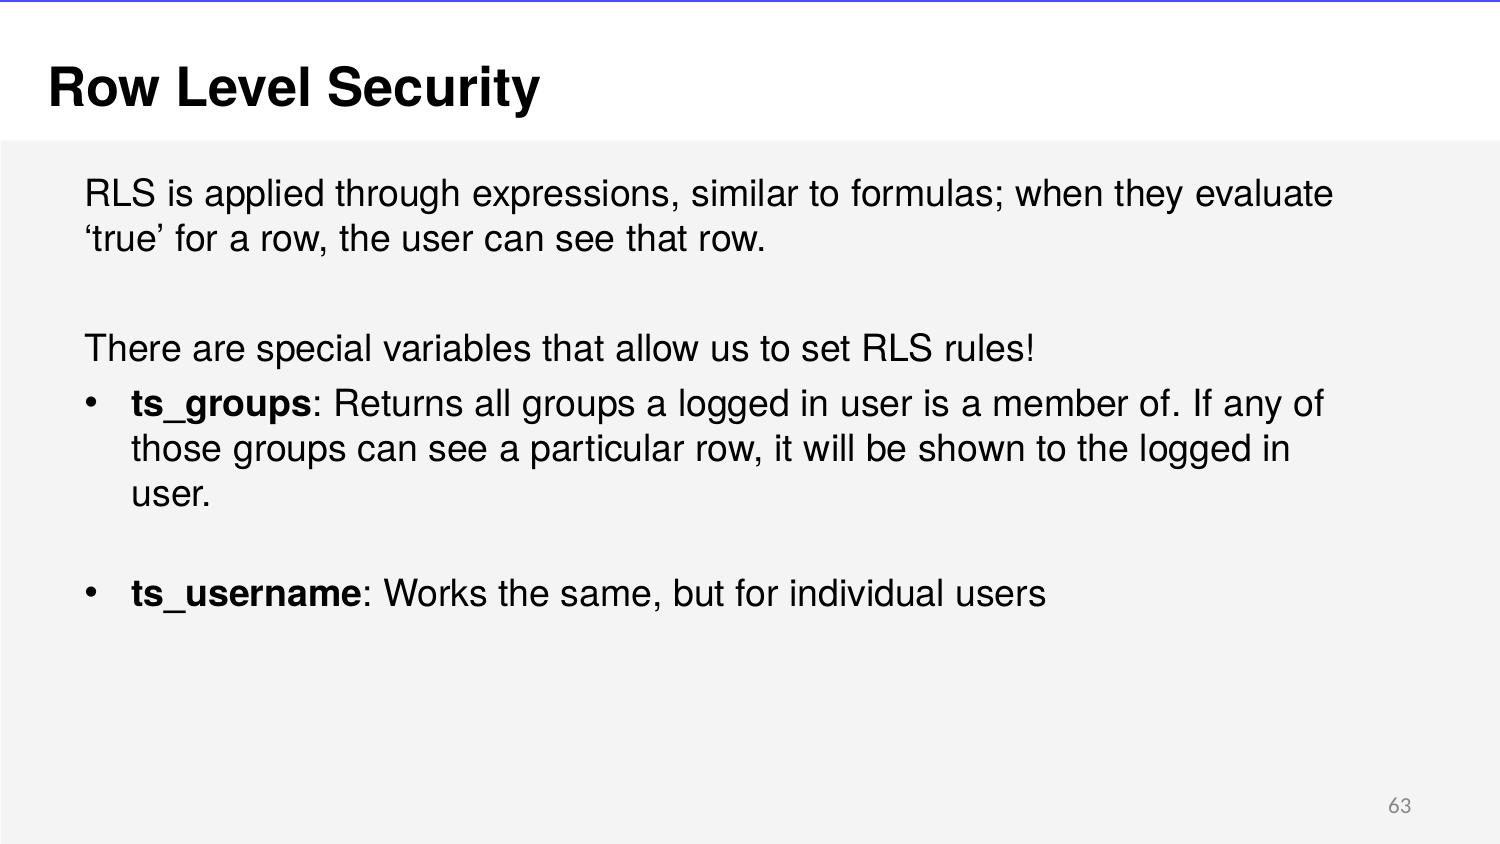

# Row Level Security
RLS is applied through expressions, similar to formulas; when they evaluate ‘true’ for a row, the user can see that row.

There are special variables that allow us to set RLS rules!
ts_groups: Returns all groups a logged in user is a member of. If any of those groups can see a particular row, it will be shown to the logged in user.
ts_username: Works the same, but for individual users

63